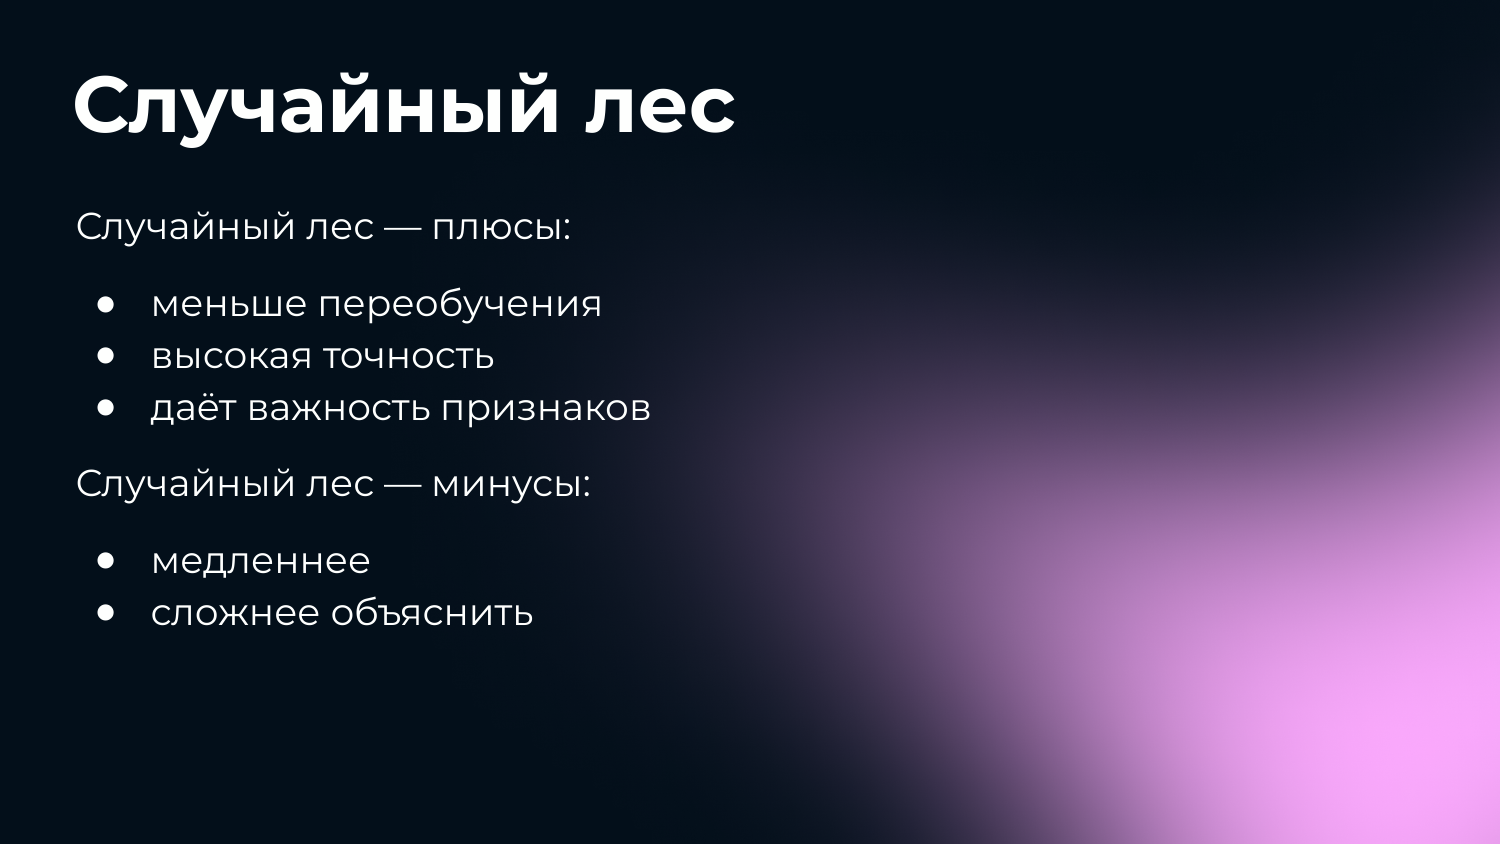

# Случайный лес
Случайный лес — плюсы:
меньше переобучения
высокая точность
даёт важность признаков
Случайный лес — минусы:
медленнее
сложнее объяснить